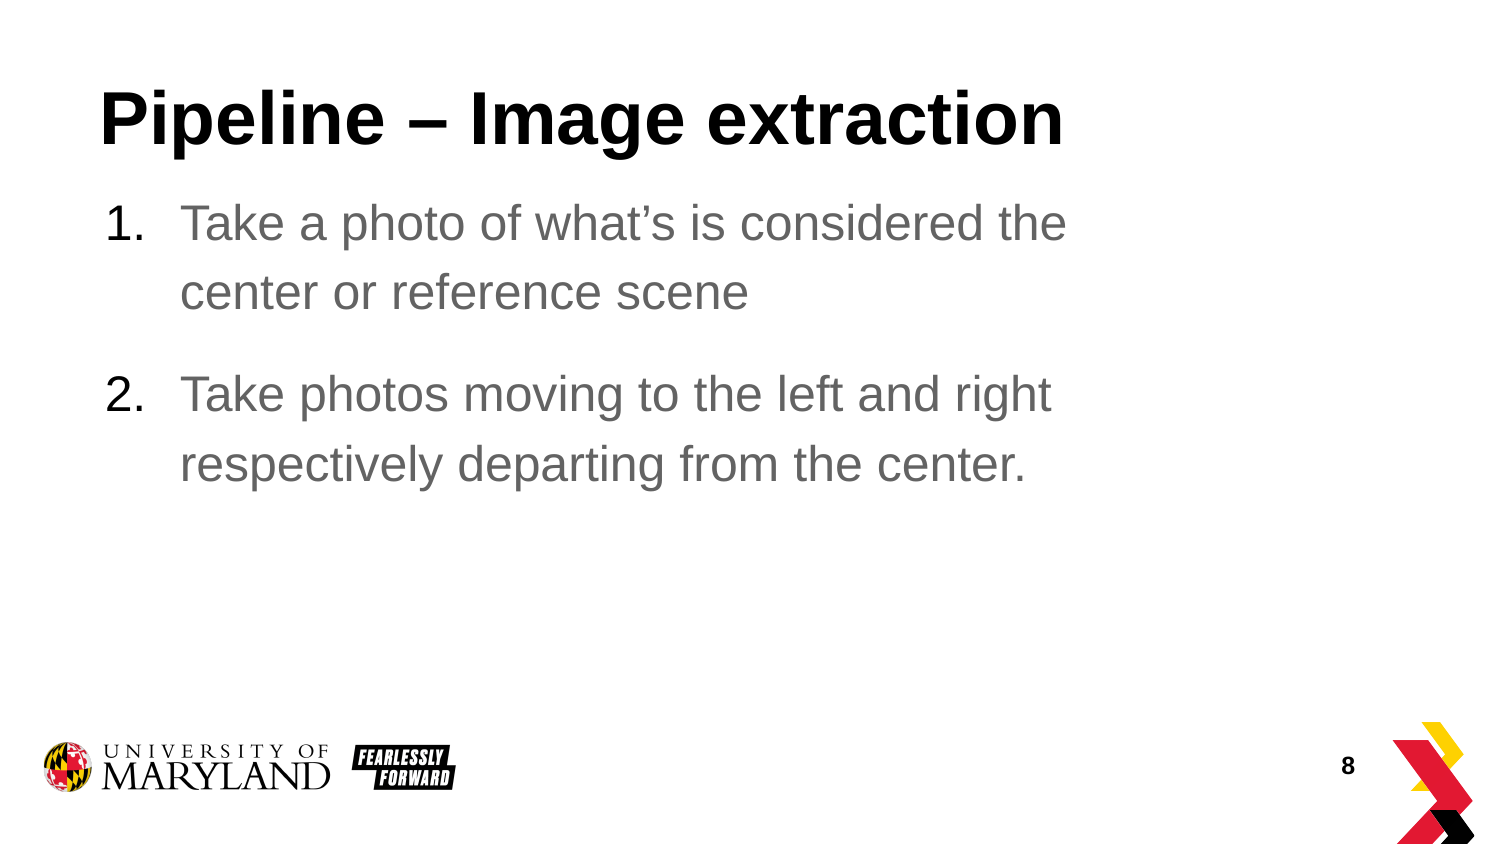

# Pipeline – Image extraction
Take a photo of what’s is considered the center or reference scene
Take photos moving to the left and right respectively departing from the center.

8